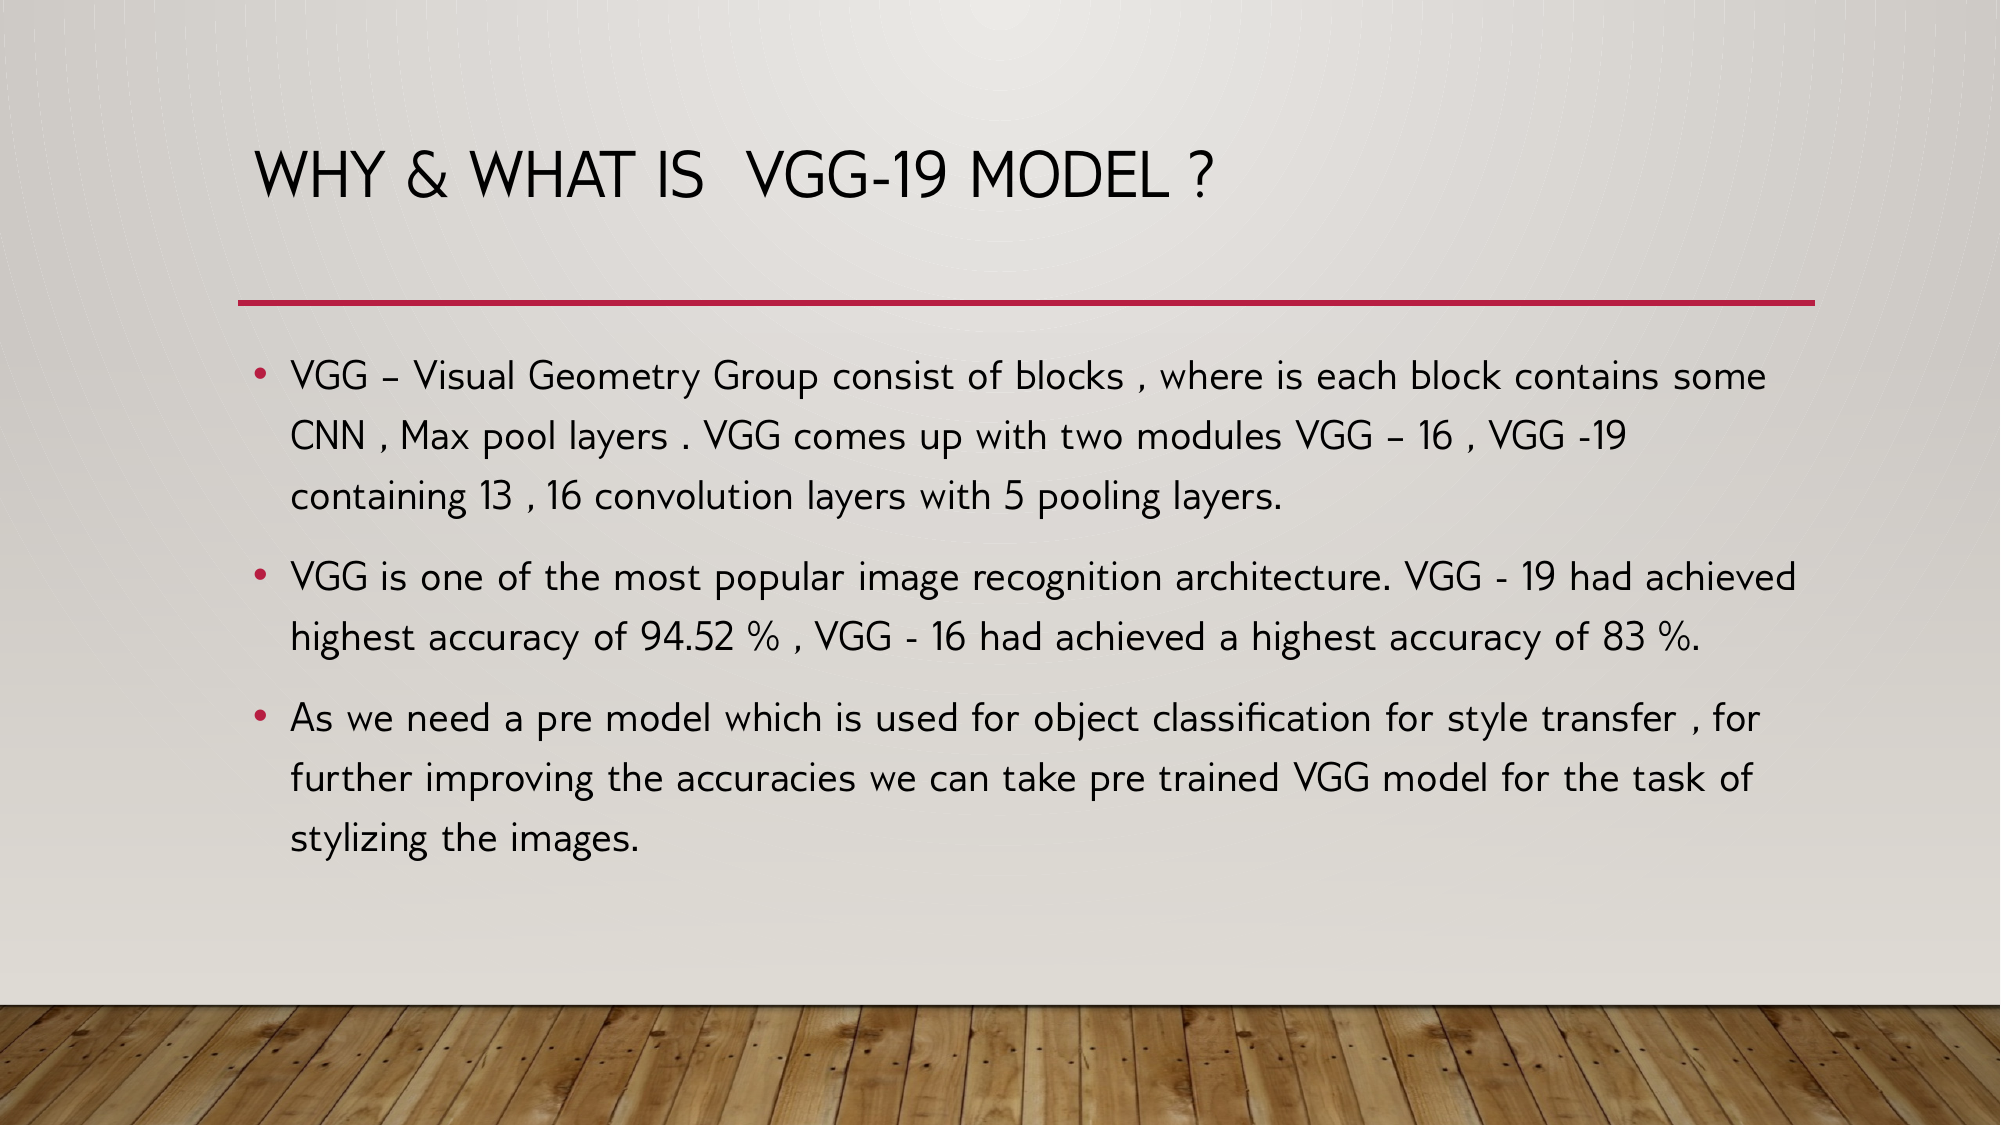

# Why & what is  vgg-19 model ?
VGG – Visual Geometry Group consist of blocks , where is each block contains some CNN , Max pool layers . VGG comes up with two modules VGG – 16 , VGG -19 containing 13 , 16 convolution layers with 5 pooling layers.
VGG is one of the most popular image recognition architecture. VGG - 19 had achieved highest accuracy of 94.52 % , VGG - 16 had achieved a highest accuracy of 83 %.
As we need a pre model which is used for object classification for style transfer , for further improving the accuracies we can take pre trained VGG model for the task of stylizing the images.